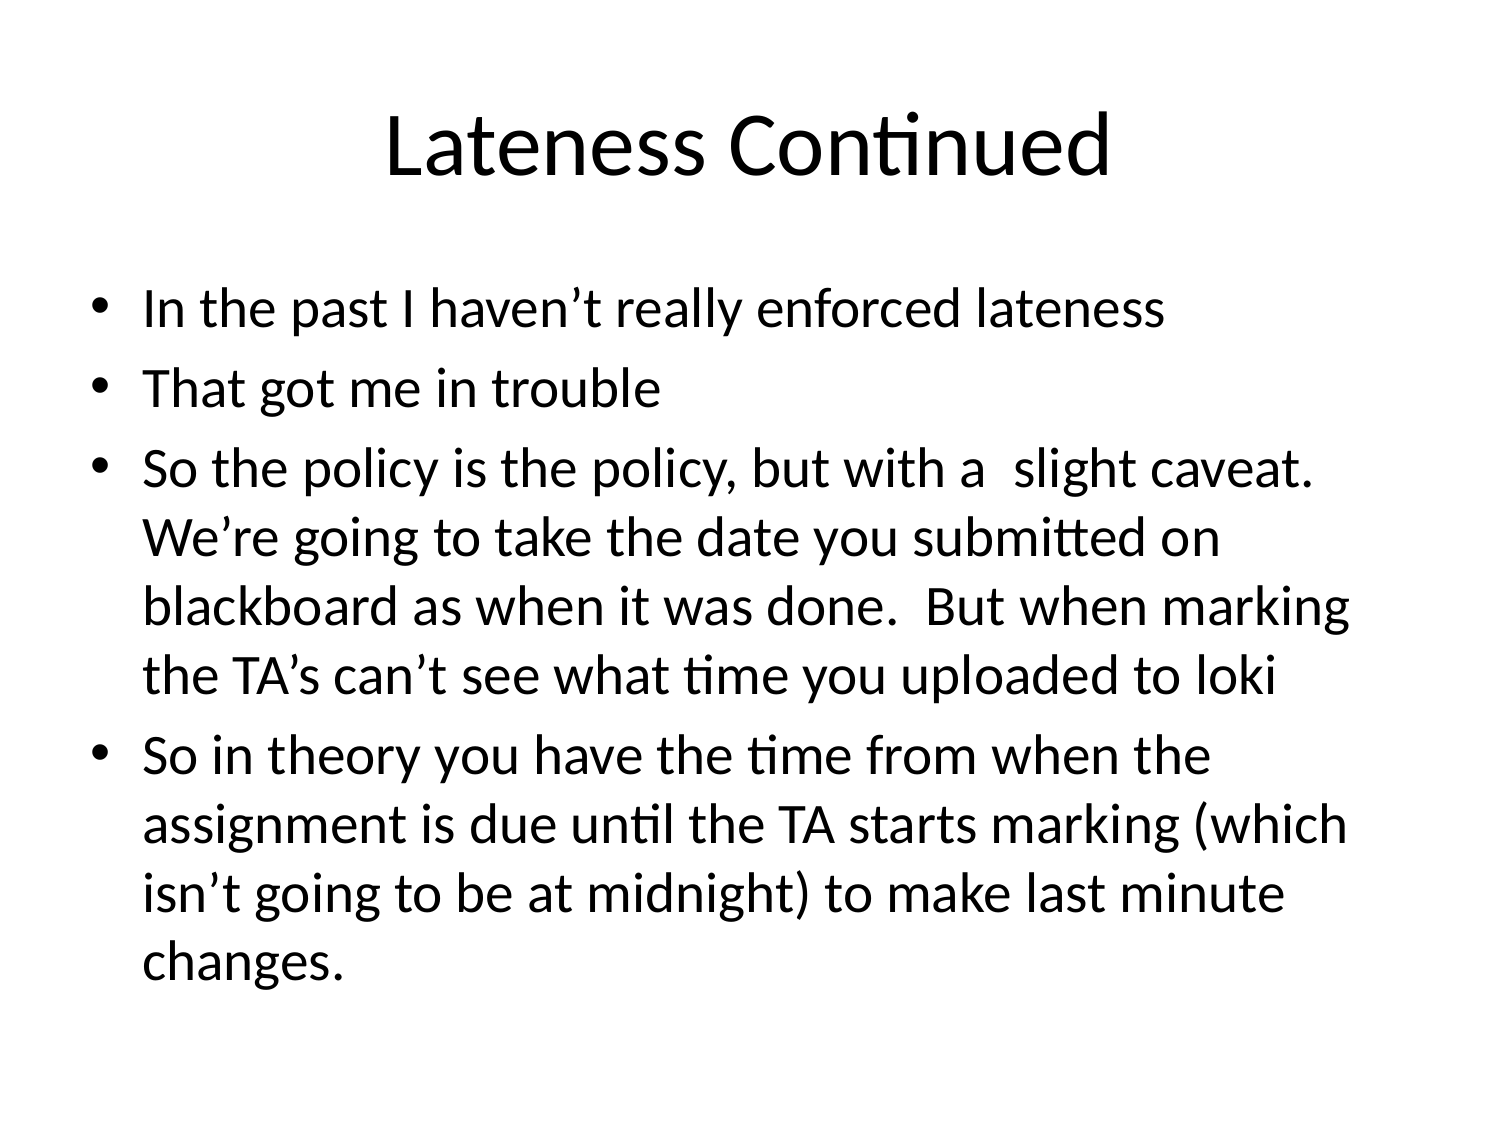

# Lateness Continued
In the past I haven’t really enforced lateness
That got me in trouble
So the policy is the policy, but with a  slight caveat.  We’re going to take the date you submitted on blackboard as when it was done.  But when marking the TA’s can’t see what time you uploaded to loki
So in theory you have the time from when the assignment is due until the TA starts marking (which isn’t going to be at midnight) to make last minute changes.